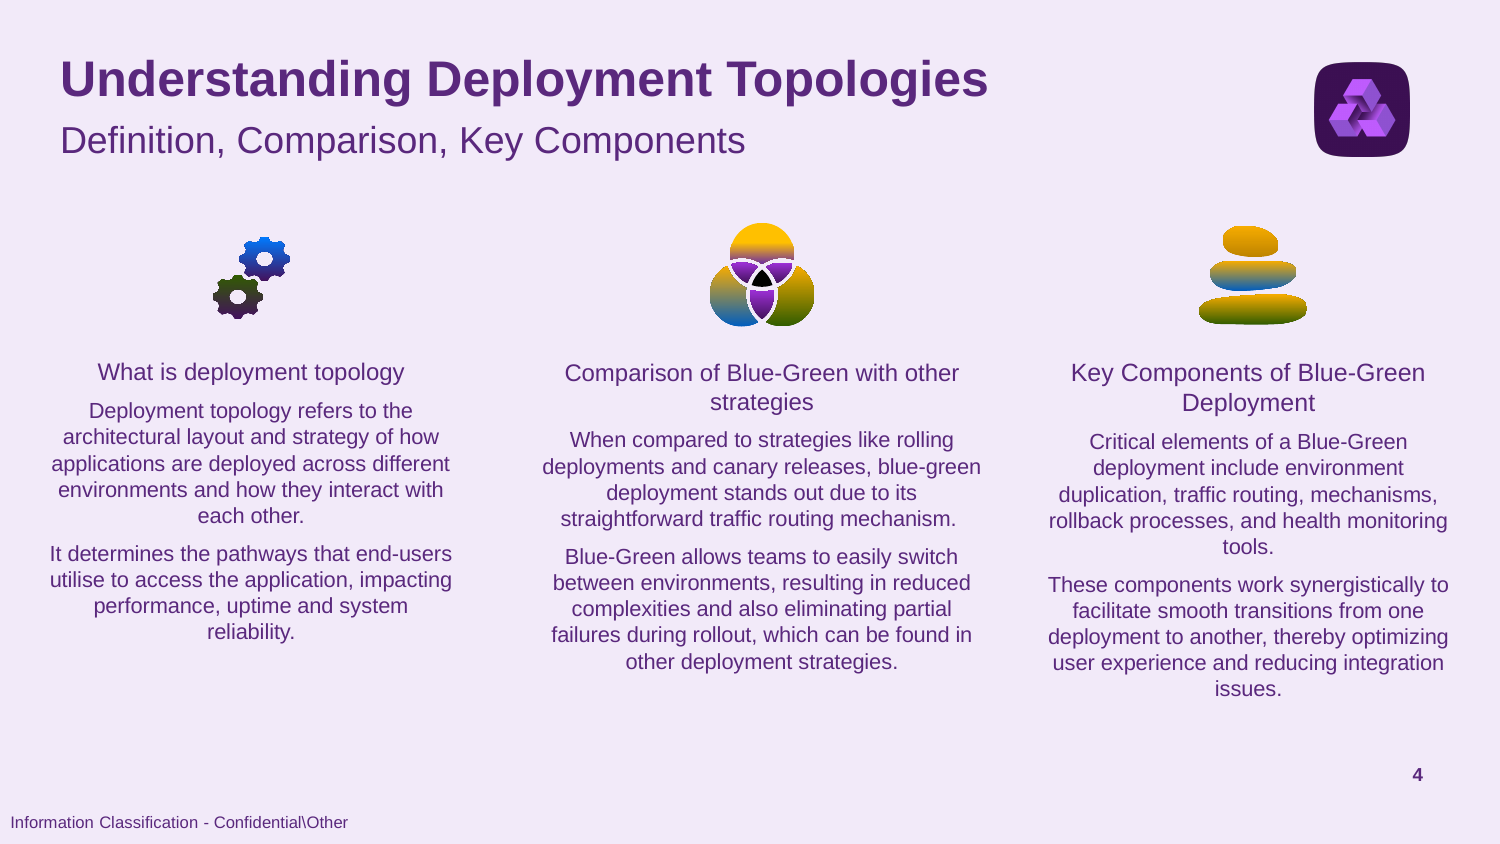

# Understanding Deployment Topologies
Definition, Comparison, Key Components

What is deployment topology
Deployment topology refers to the architectural layout and strategy of how applications are deployed across different environments and how they interact with each other.
It determines the pathways that end-users utilise to access the application, impacting performance, uptime and system reliability.
Key Components of Blue-Green Deployment
Critical elements of a Blue-Green deployment include environment duplication, traffic routing, mechanisms, rollback processes, and health monitoring tools.
These components work synergistically to facilitate smooth transitions from one deployment to another, thereby optimizing user experience and reducing integration issues.
Comparison of Blue-Green with other strategies
When compared to strategies like rolling deployments and canary releases, blue-green deployment stands out due to its straightforward traffic routing mechanism.
Blue-Green allows teams to easily switch between environments, resulting in reduced complexities and also eliminating partial failures during rollout, which can be found in other deployment strategies.